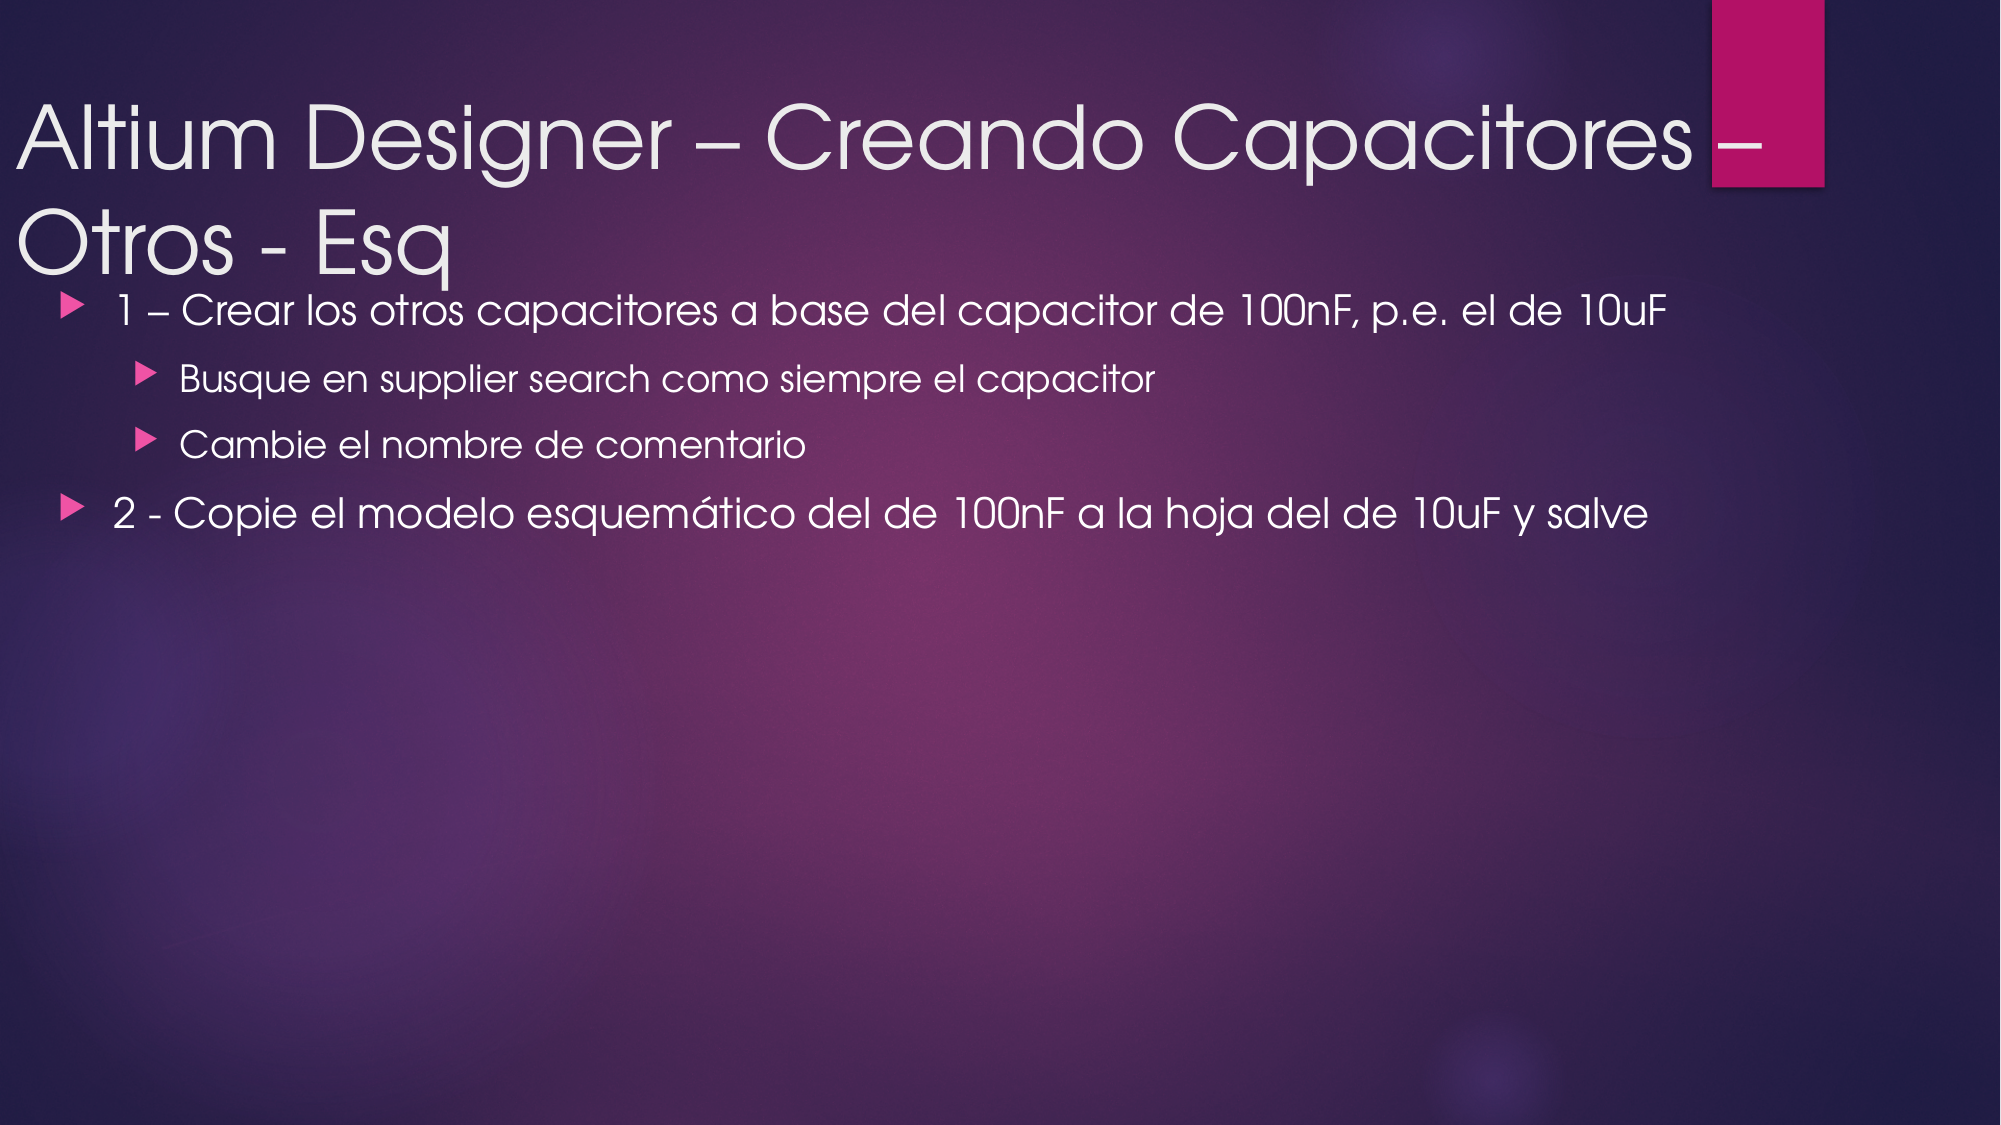

# Altium Designer – Creando Capacitores – Otros - Esq
1 – Crear los otros capacitores a base del capacitor de 100nF, p.e. el de 10uF
Busque en supplier search como siempre el capacitor
Cambie el nombre de comentario
2 - Copie el modelo esquemático del de 100nF a la hoja del de 10uF y salve